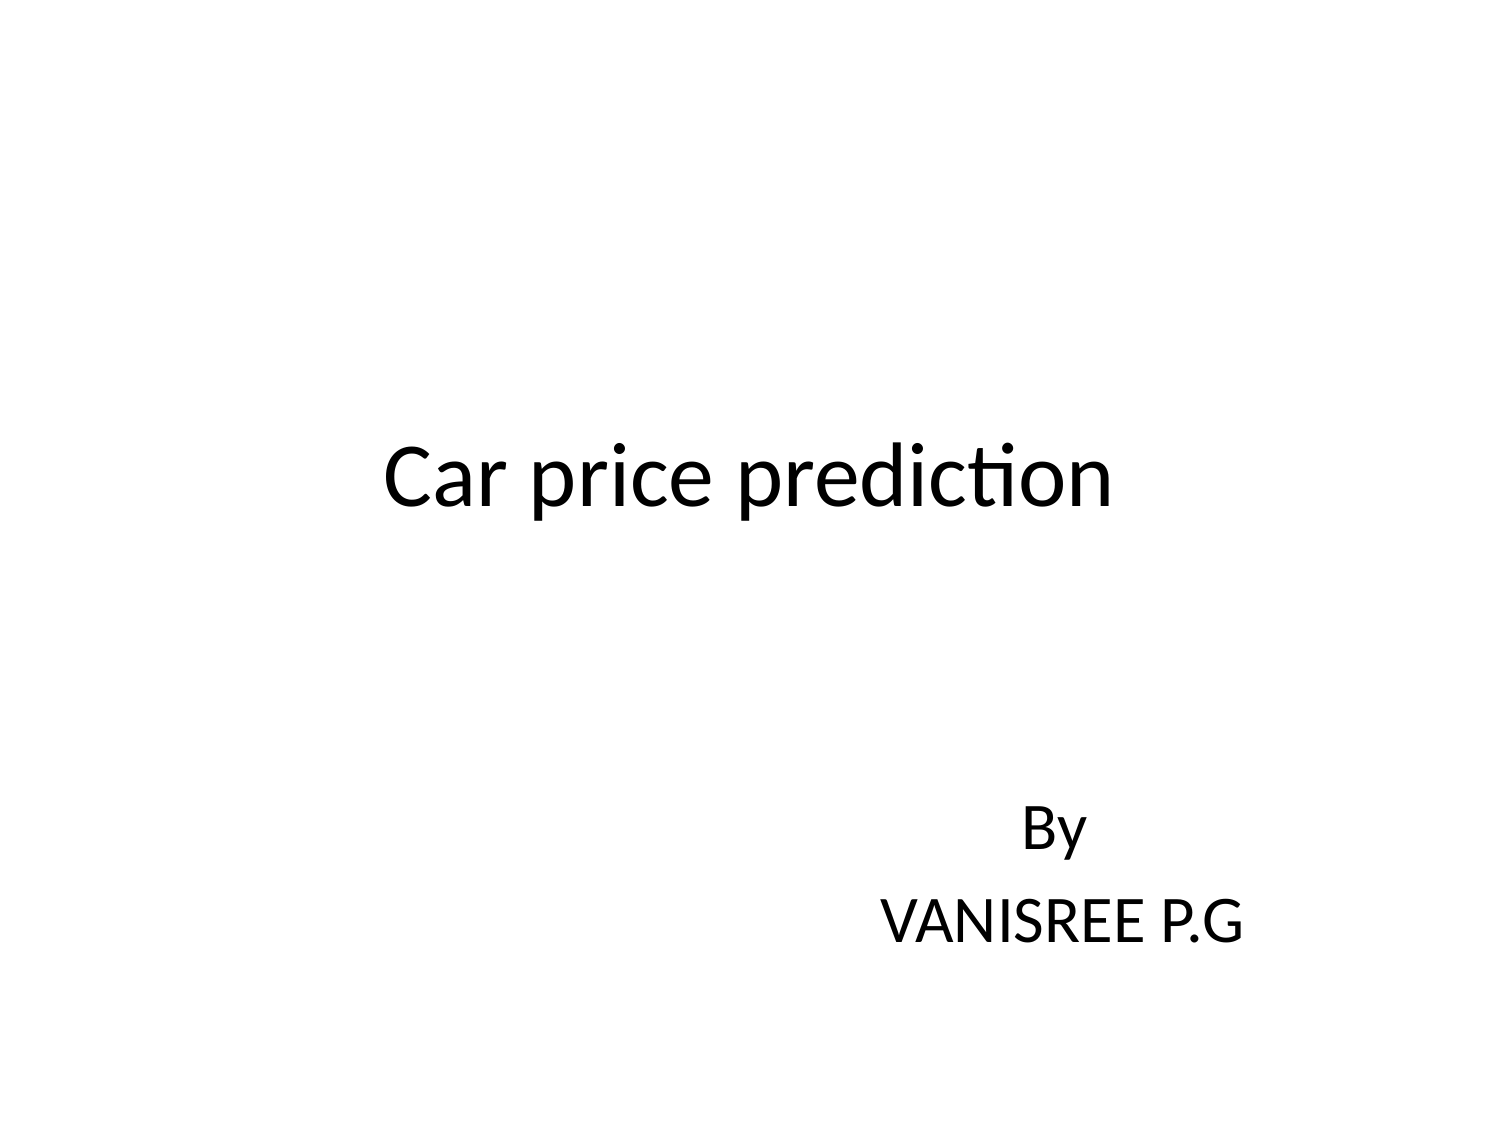

# Car price prediction
By
VANISREE P.G